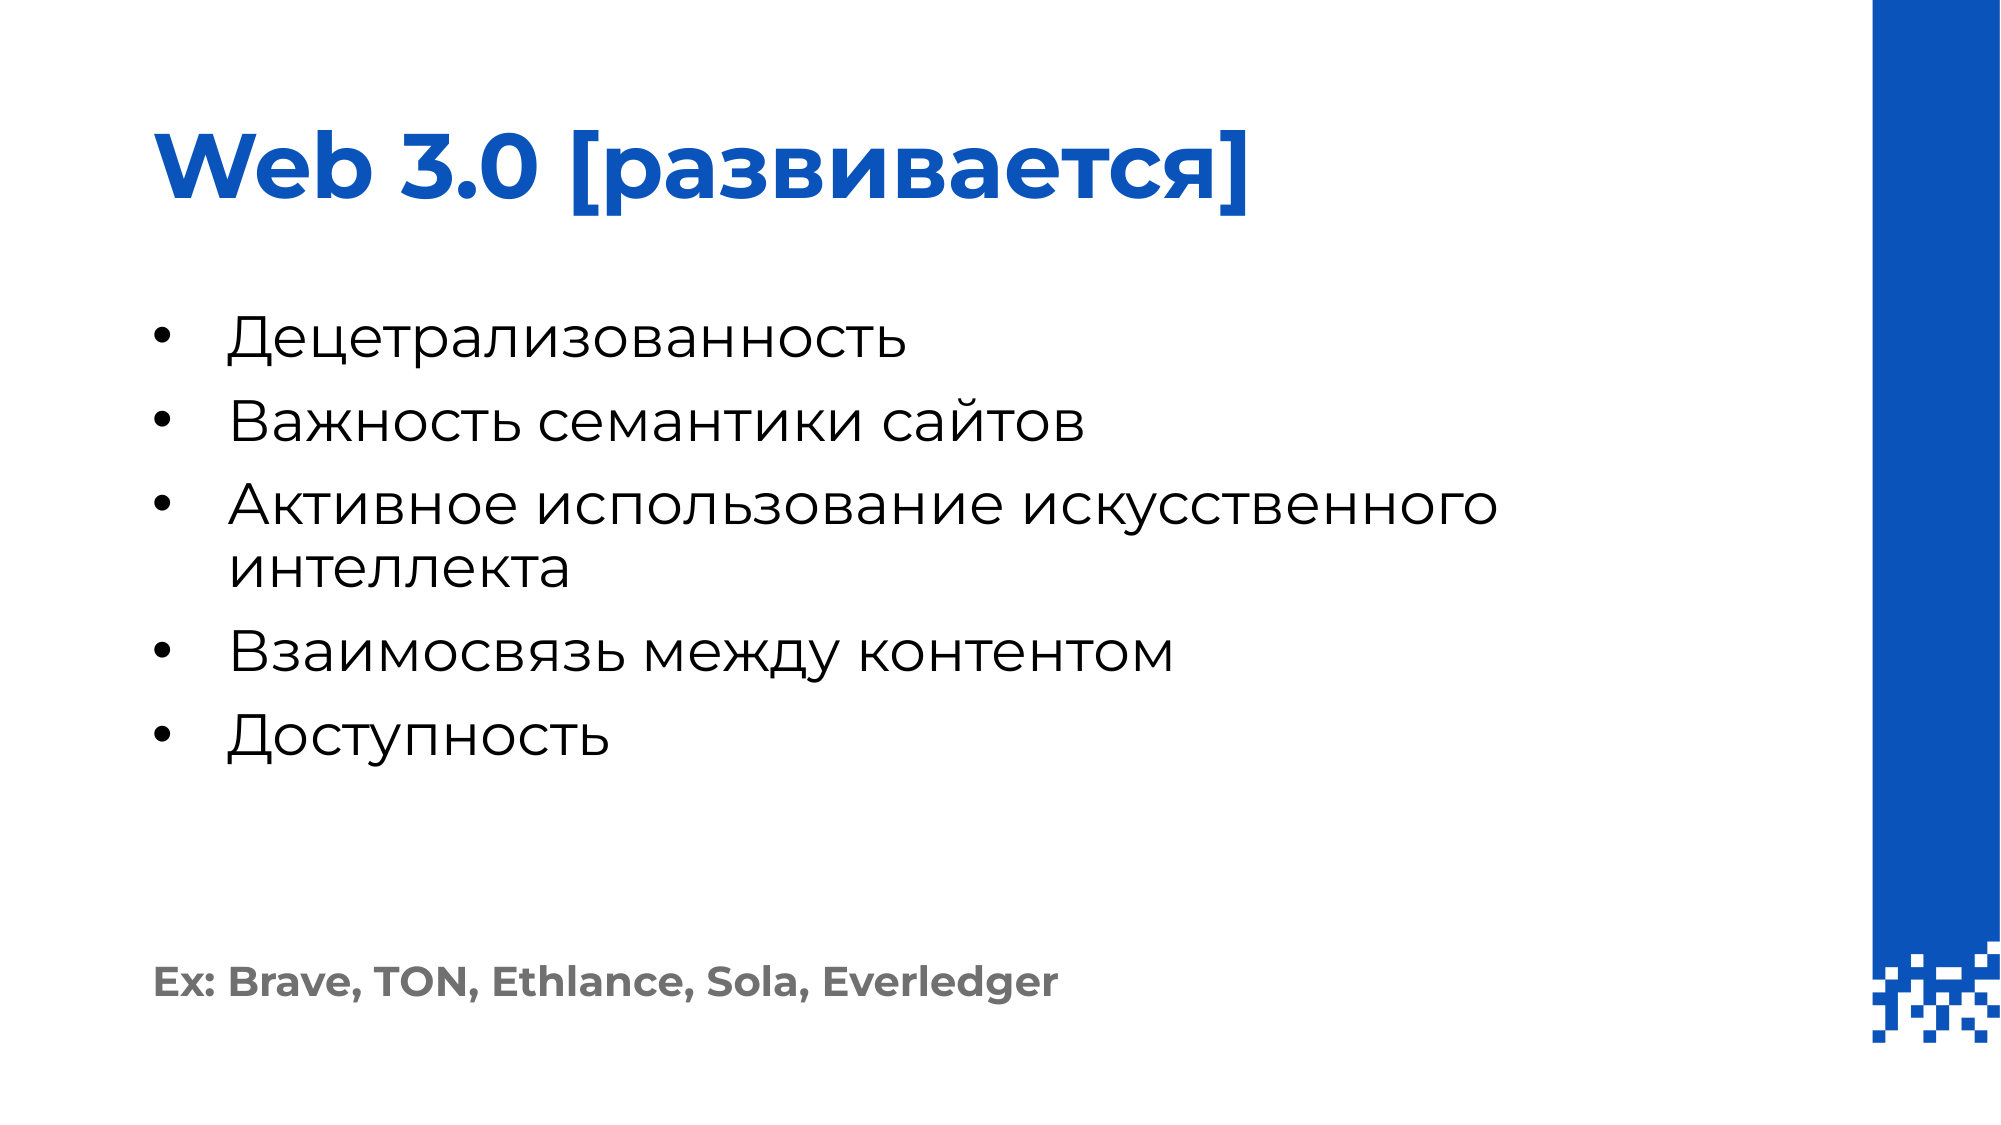

# Web 3.0 [развивается]
Децетрализованность
Важность семантики сайтов
Активное использование искусственного интеллекта
Взаимосвязь между контентом
Доступность
Ex: Brave, TON, Ethlance, Sola, Everledger